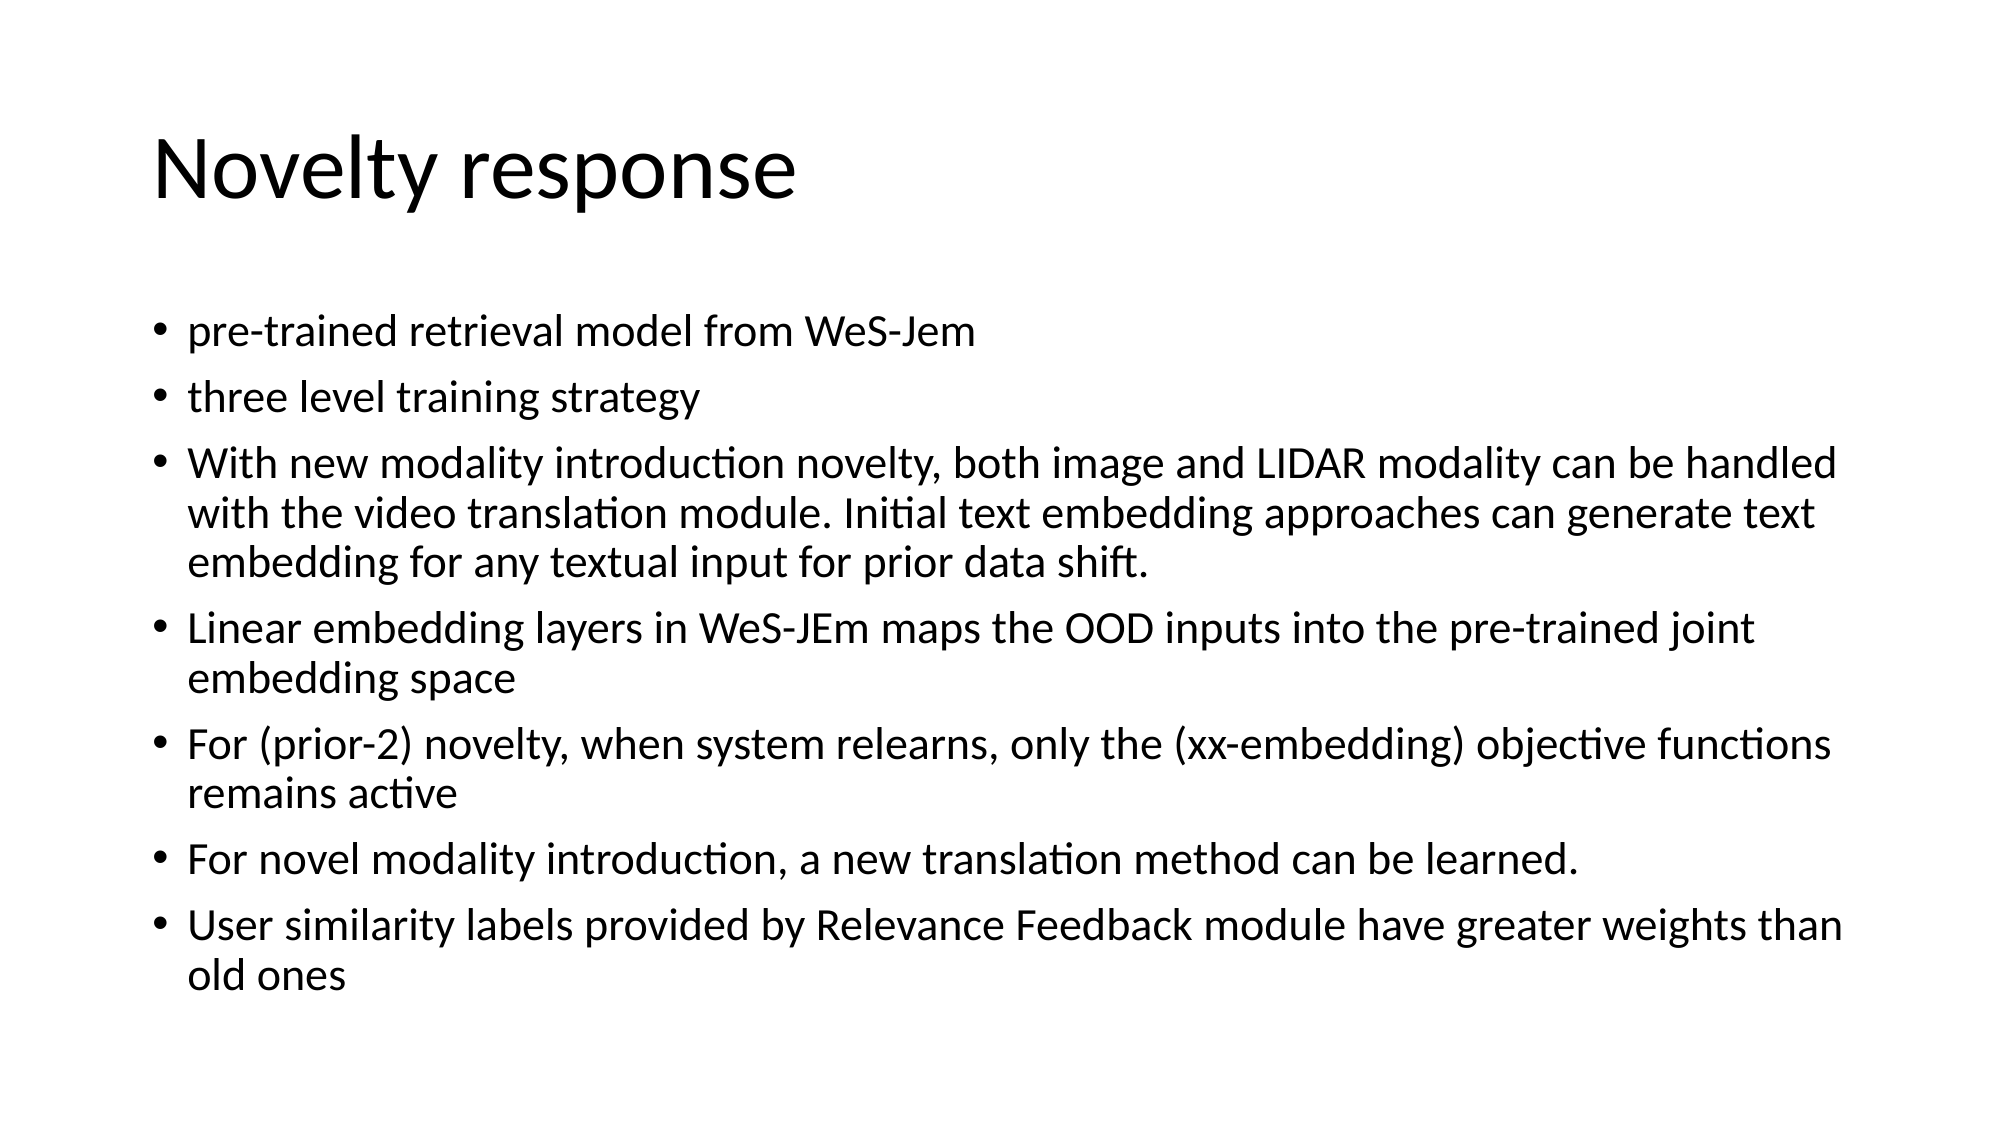

# Novelty response
pre-trained retrieval model from WeS-Jem
three level training strategy
With new modality introduction novelty, both image and LIDAR modality can be handled with the video translation module. Initial text embedding approaches can generate text embedding for any textual input for prior data shift.
Linear embedding layers in WeS-JEm maps the OOD inputs into the pre-trained joint embedding space
For (prior-2) novelty, when system relearns, only the (xx-embedding) objective functions remains active
For novel modality introduction, a new translation method can be learned.
User similarity labels provided by Relevance Feedback module have greater weights than old ones